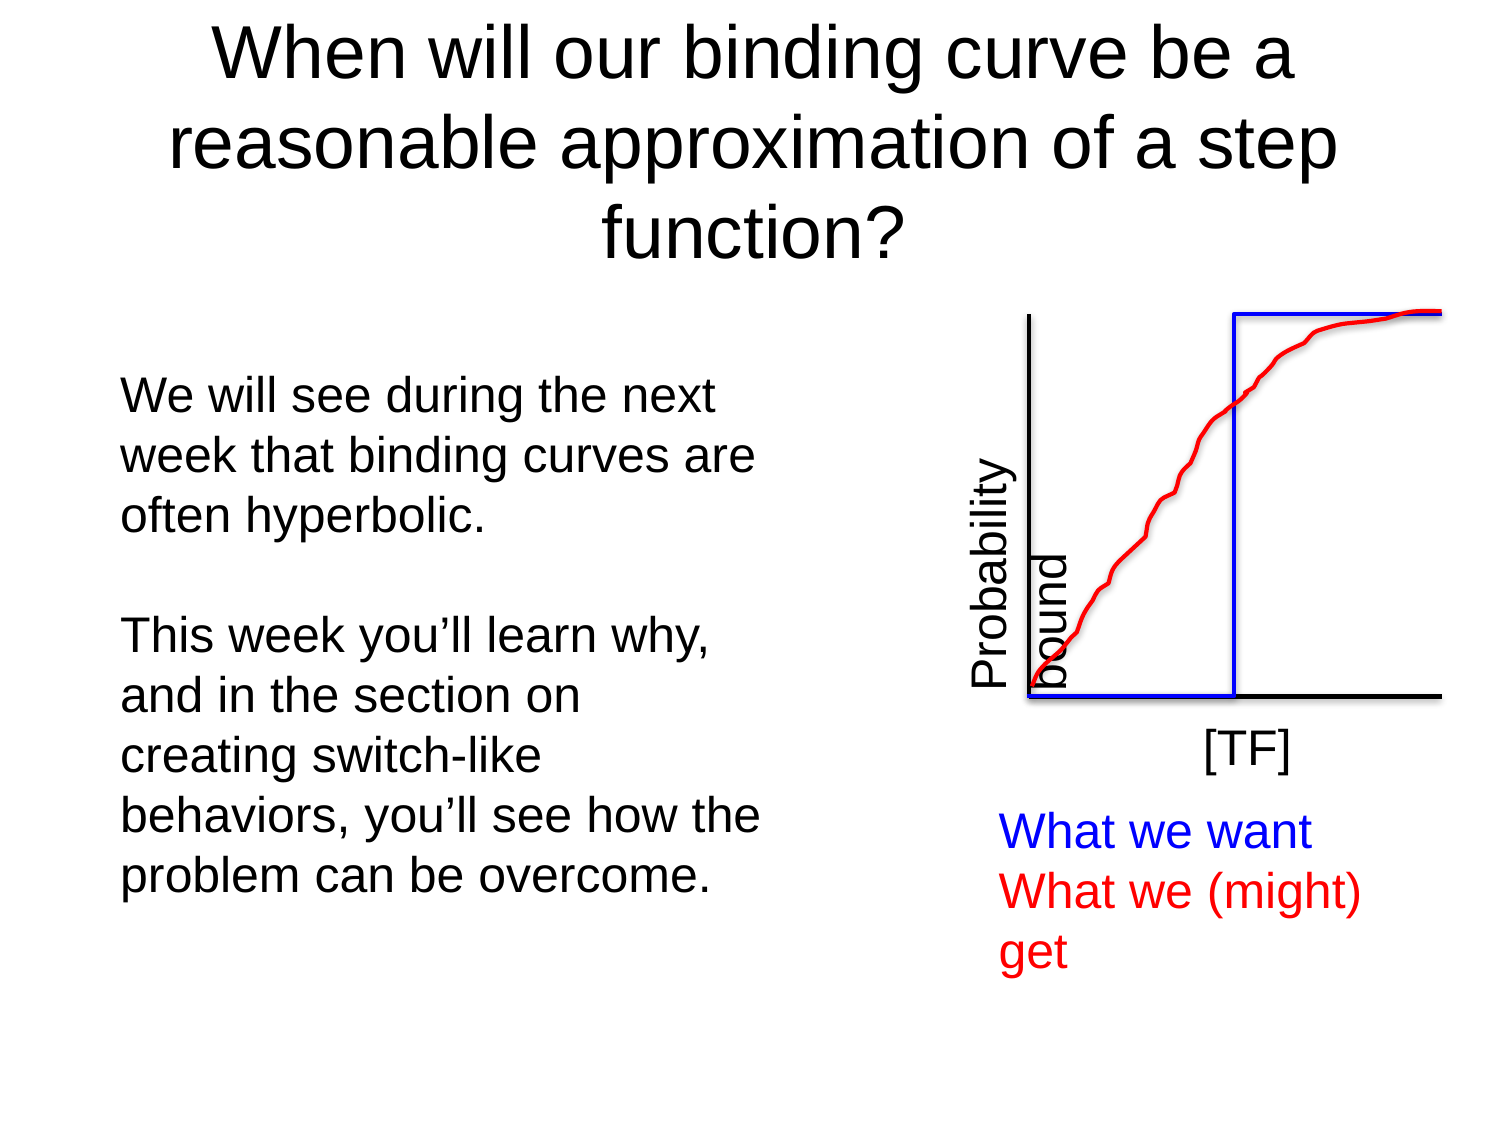

# When will our binding curve be a reasonable approximation of a step function?

We will see during the next week that binding curves are often hyperbolic.

This week you’ll learn why, and in the section on creating switch-like behaviors, you’ll see how the problem can be overcome.
Probability bound
[TF]
What we want
What we (might) get